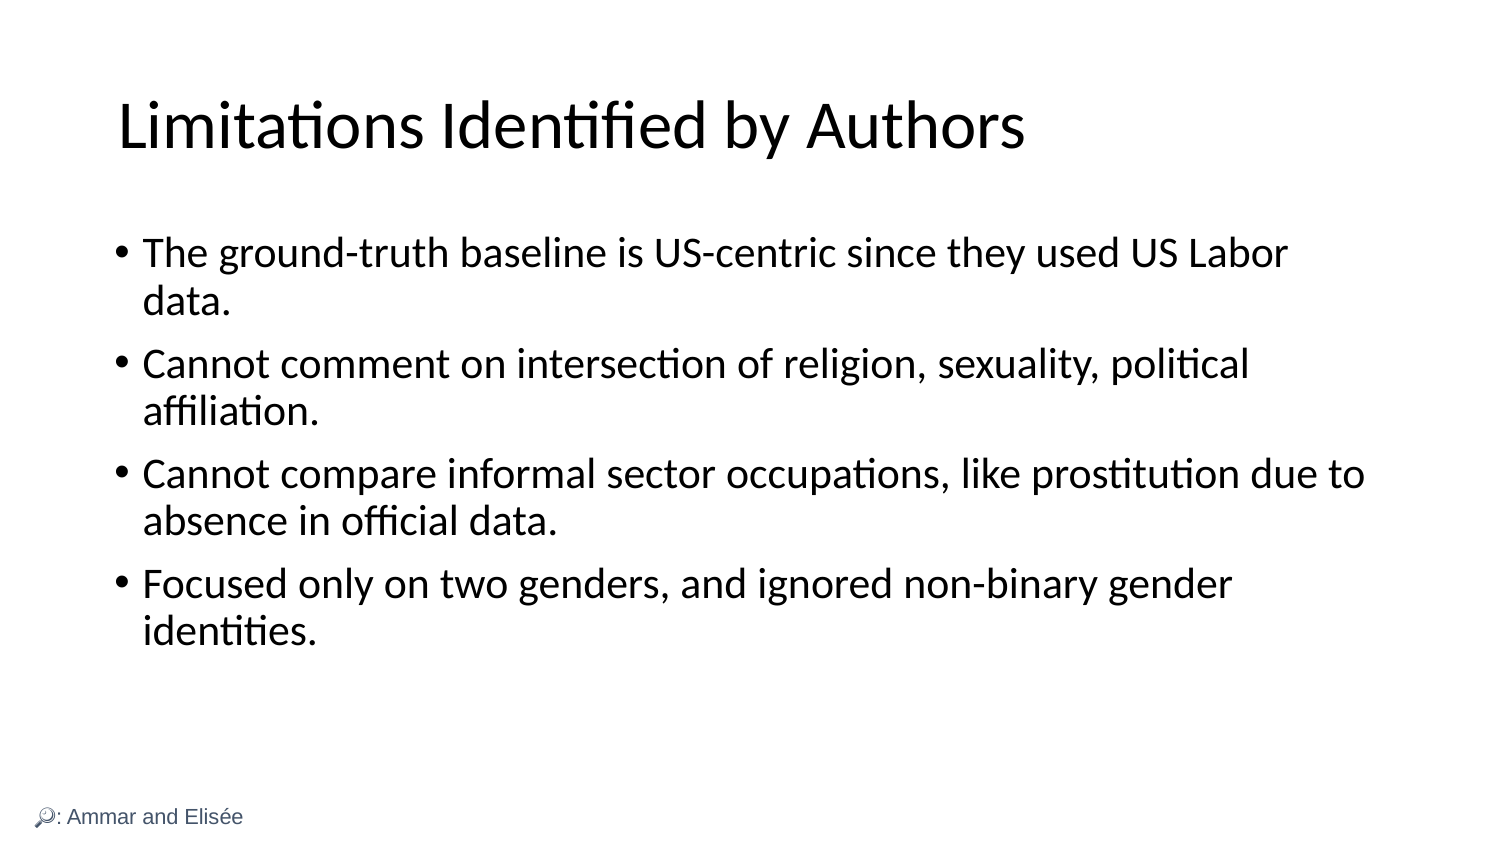

# Limitations Identified by Authors
The ground-truth baseline is US-centric since they used US Labor data.
Cannot comment on intersection of religion, sexuality, political affiliation.
Cannot compare informal sector occupations, like prostitution due to absence in official data.
Focused only on two genders, and ignored non-binary gender identities.

🔎: Ammar and Elisée